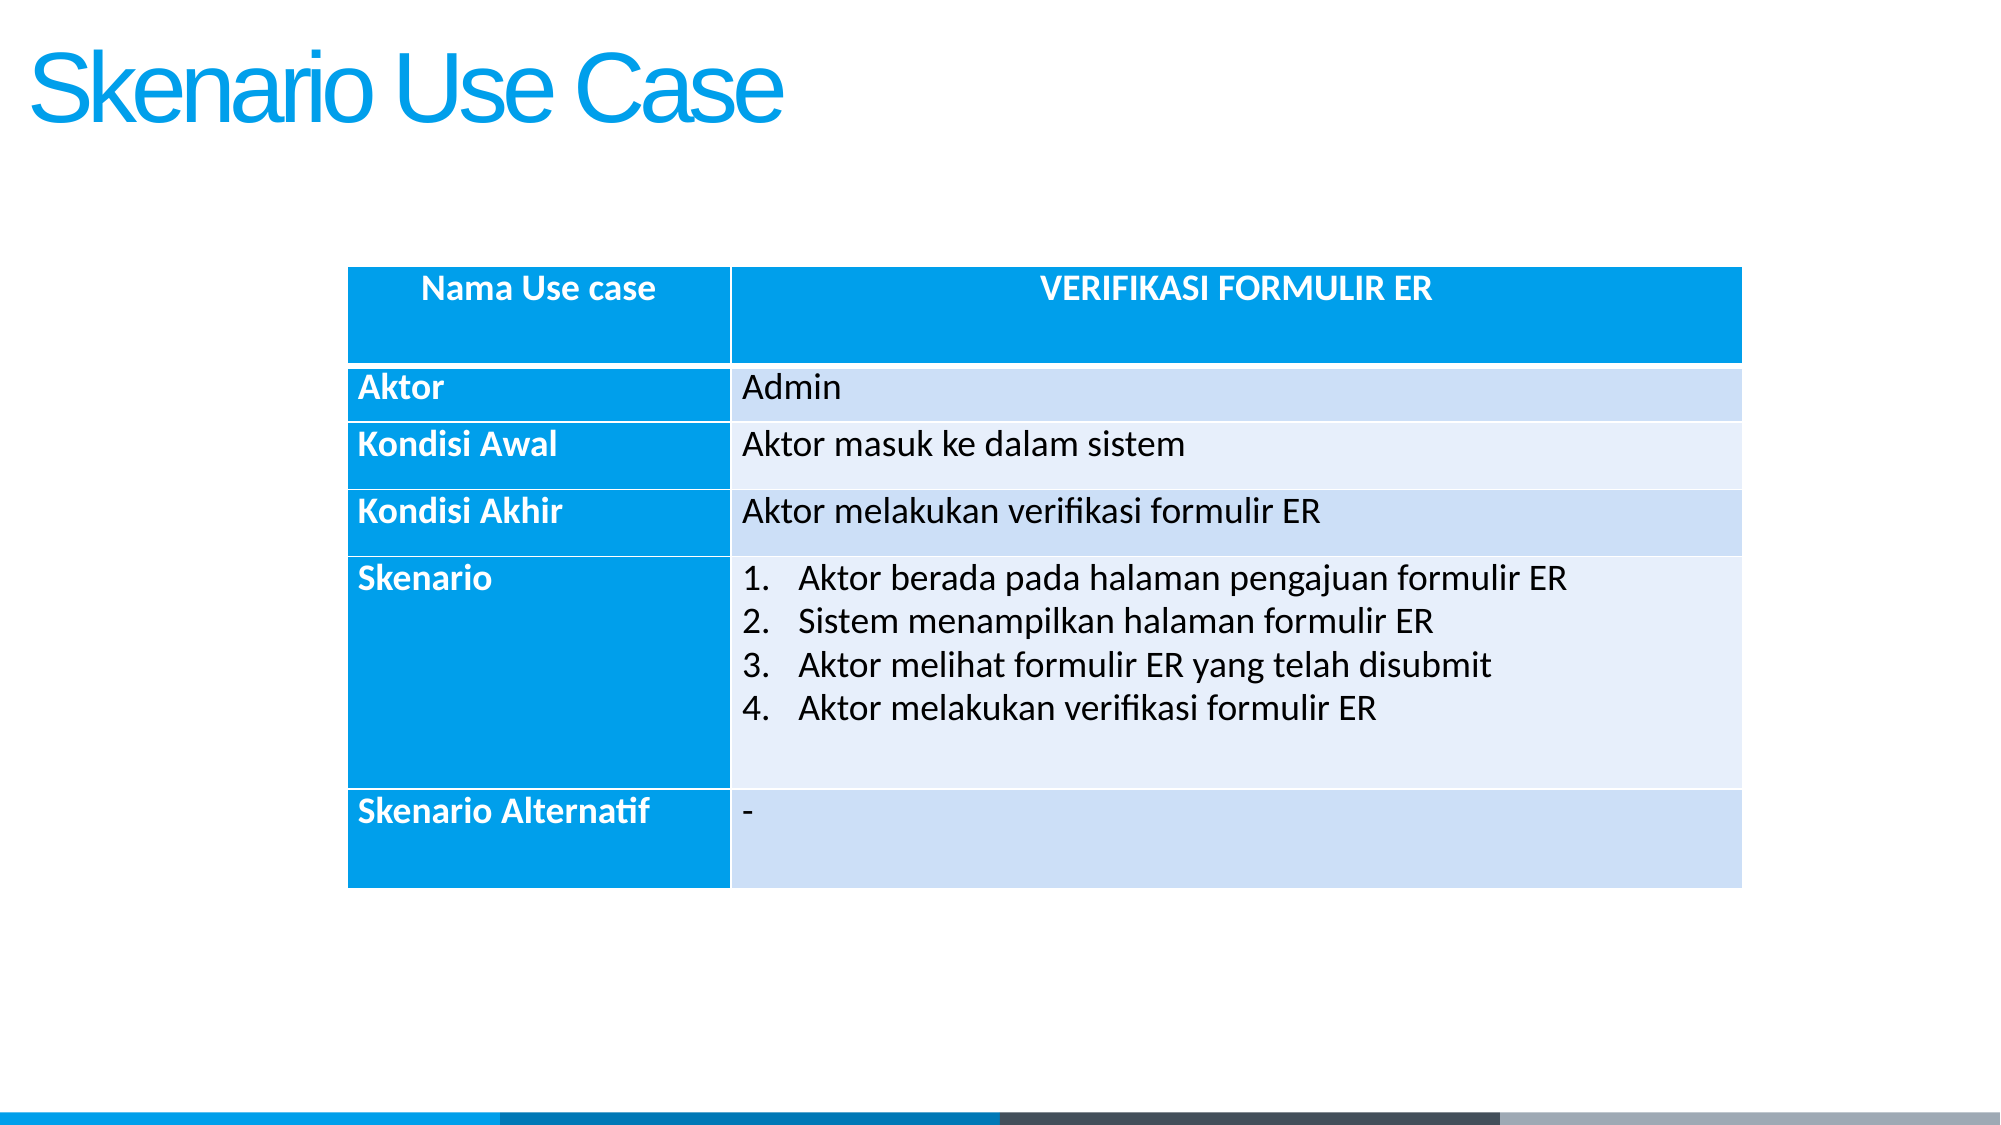

Skenario Use Case
| Nama Use case | VERIFIKASI FORMULIR ER |
| --- | --- |
| Aktor | Admin |
| Kondisi Awal | Aktor masuk ke dalam sistem |
| Kondisi Akhir | Aktor melakukan verifikasi formulir ER |
| Skenario | Aktor berada pada halaman pengajuan formulir ER Sistem menampilkan halaman formulir ER Aktor melihat formulir ER yang telah disubmit Aktor melakukan verifikasi formulir ER |
| Skenario Alternatif | - |